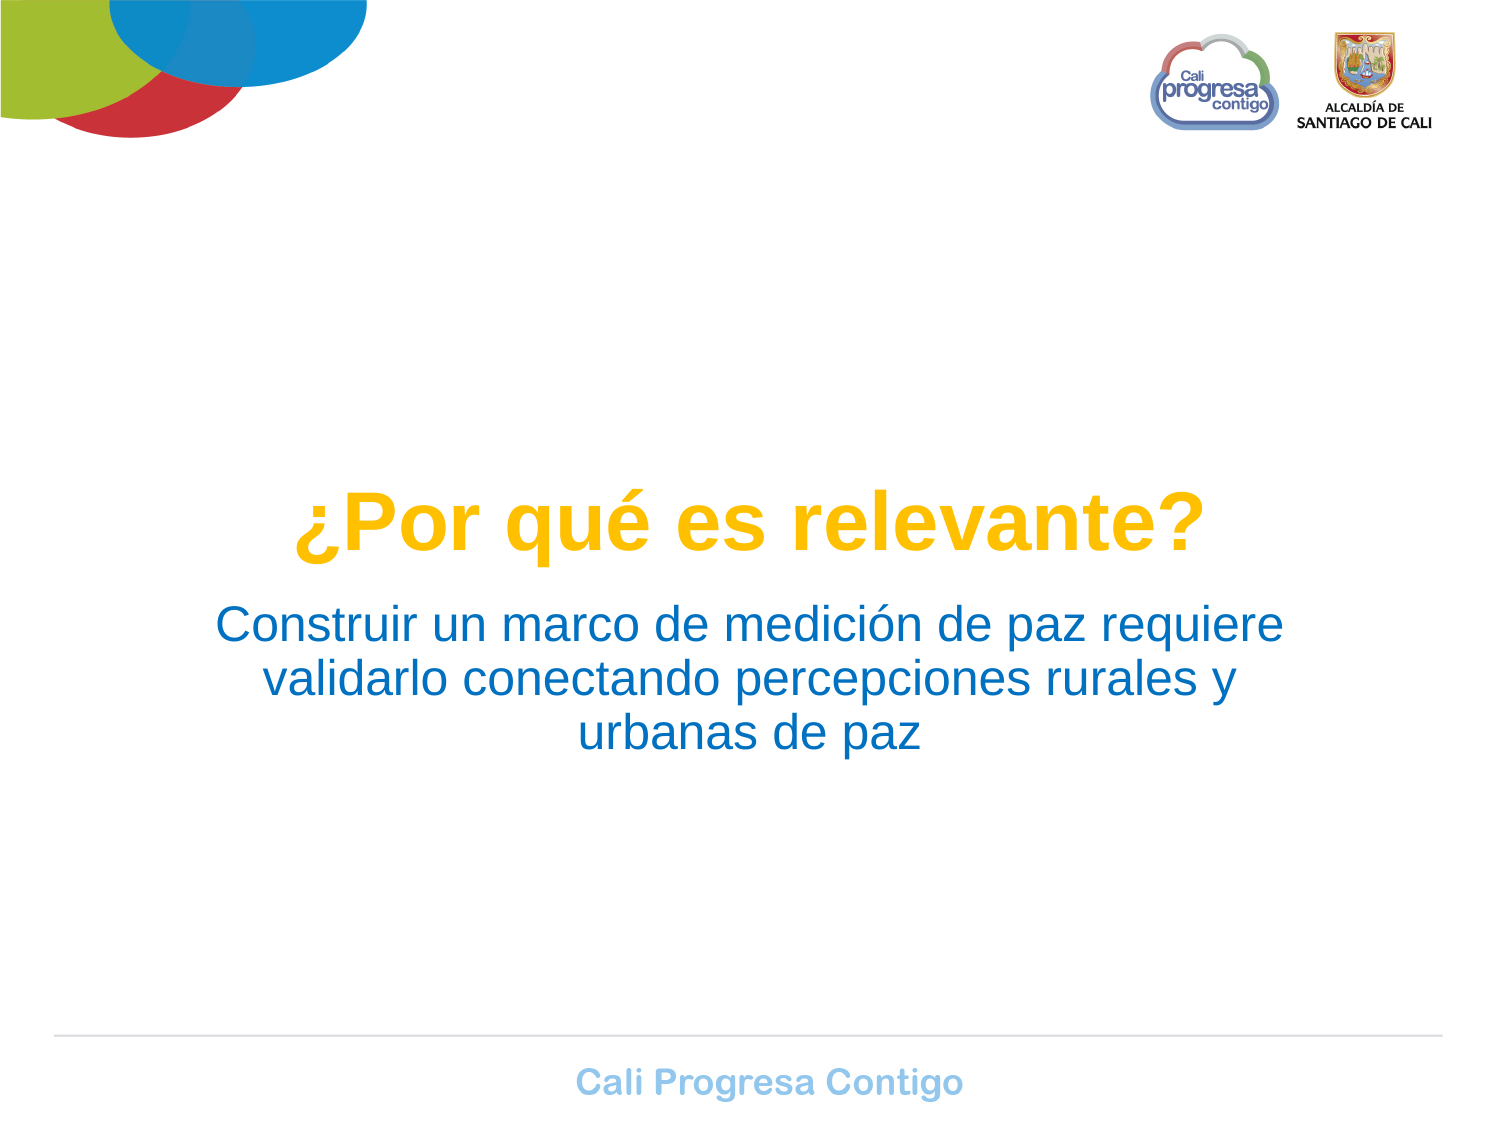

# ¿Por qué es relevante?
Construir un marco de medición de paz requiere validarlo conectando percepciones rurales y urbanas de paz